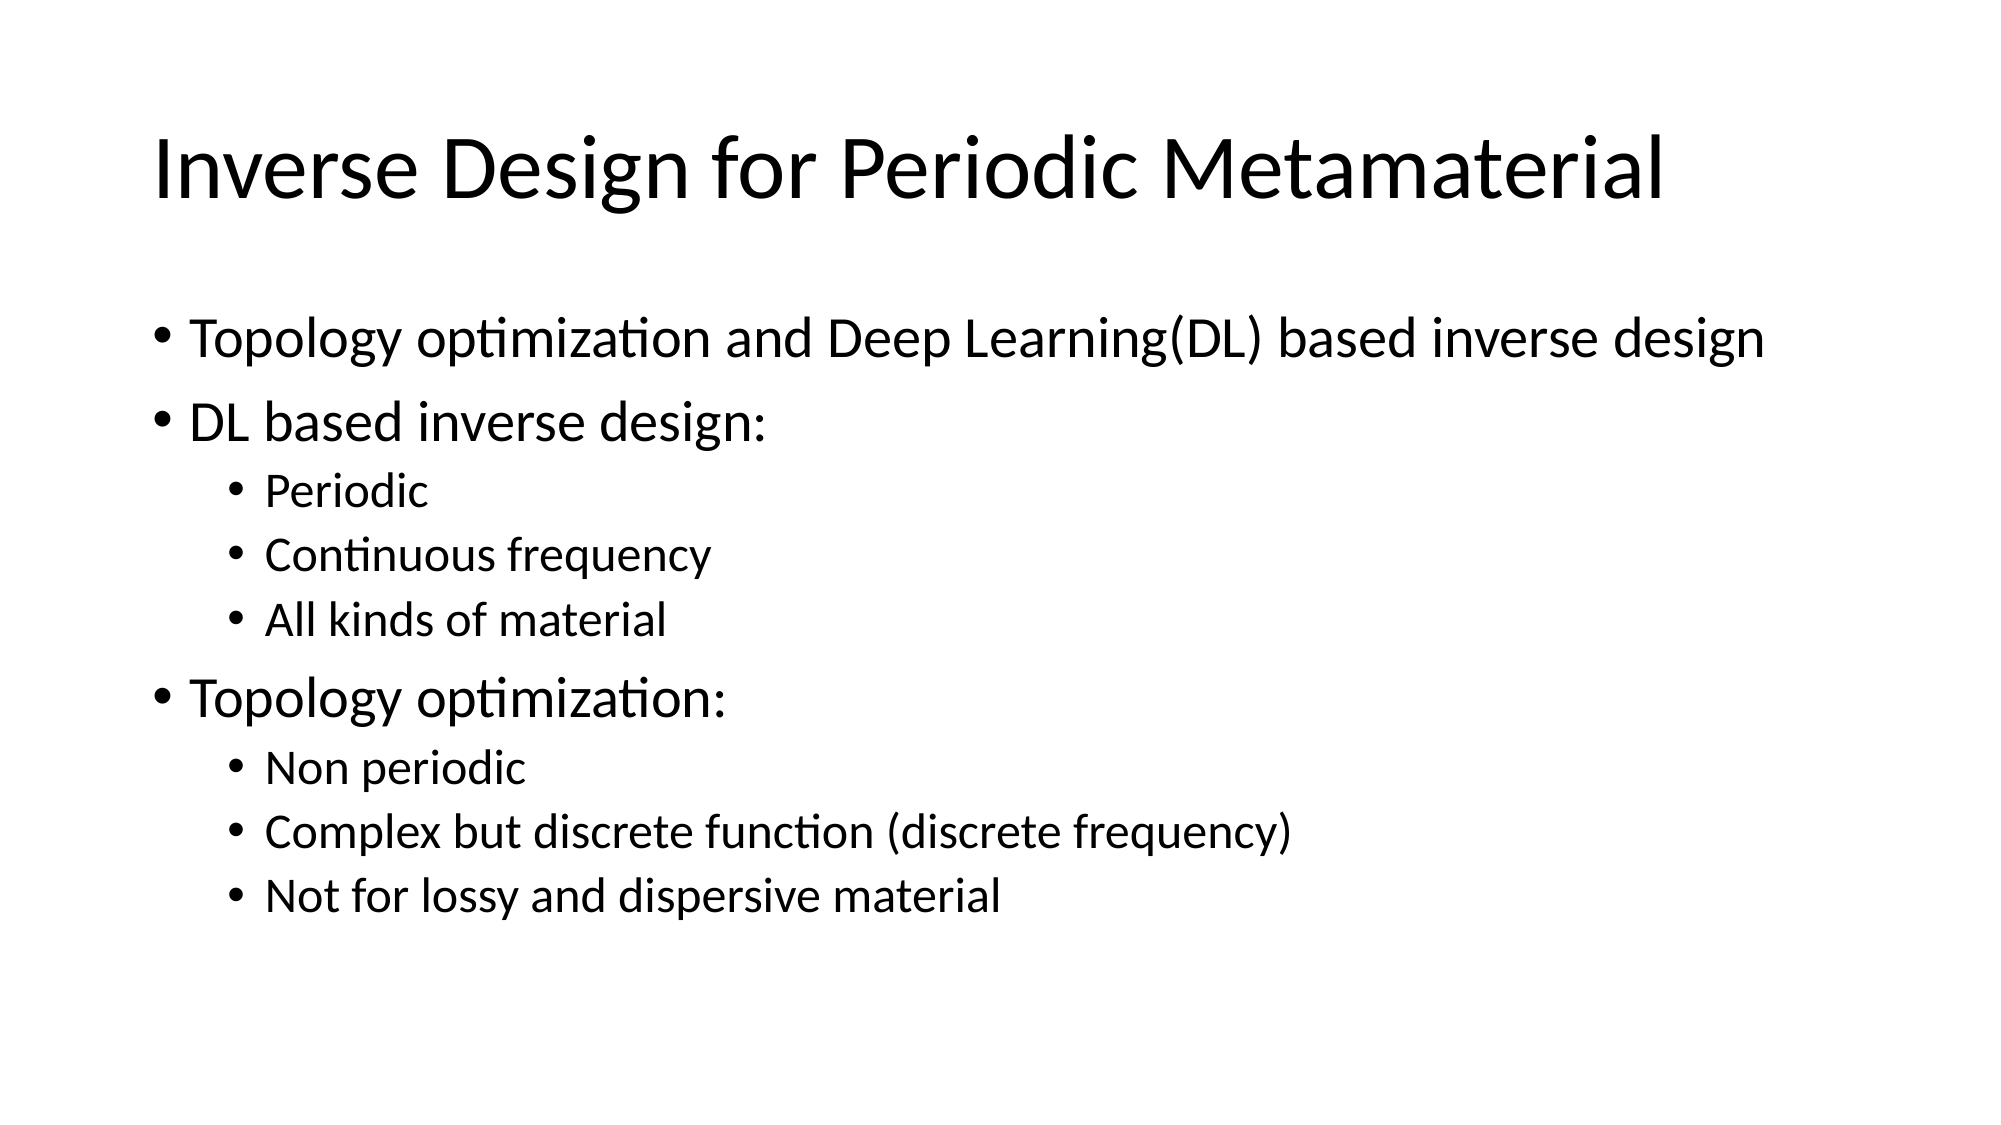

# Inverse Design for Periodic Metamaterial
Topology optimization and Deep Learning(DL) based inverse design
DL based inverse design:
Periodic
Continuous frequency
All kinds of material
Topology optimization:
Non periodic
Complex but discrete function (discrete frequency)
Not for lossy and dispersive material